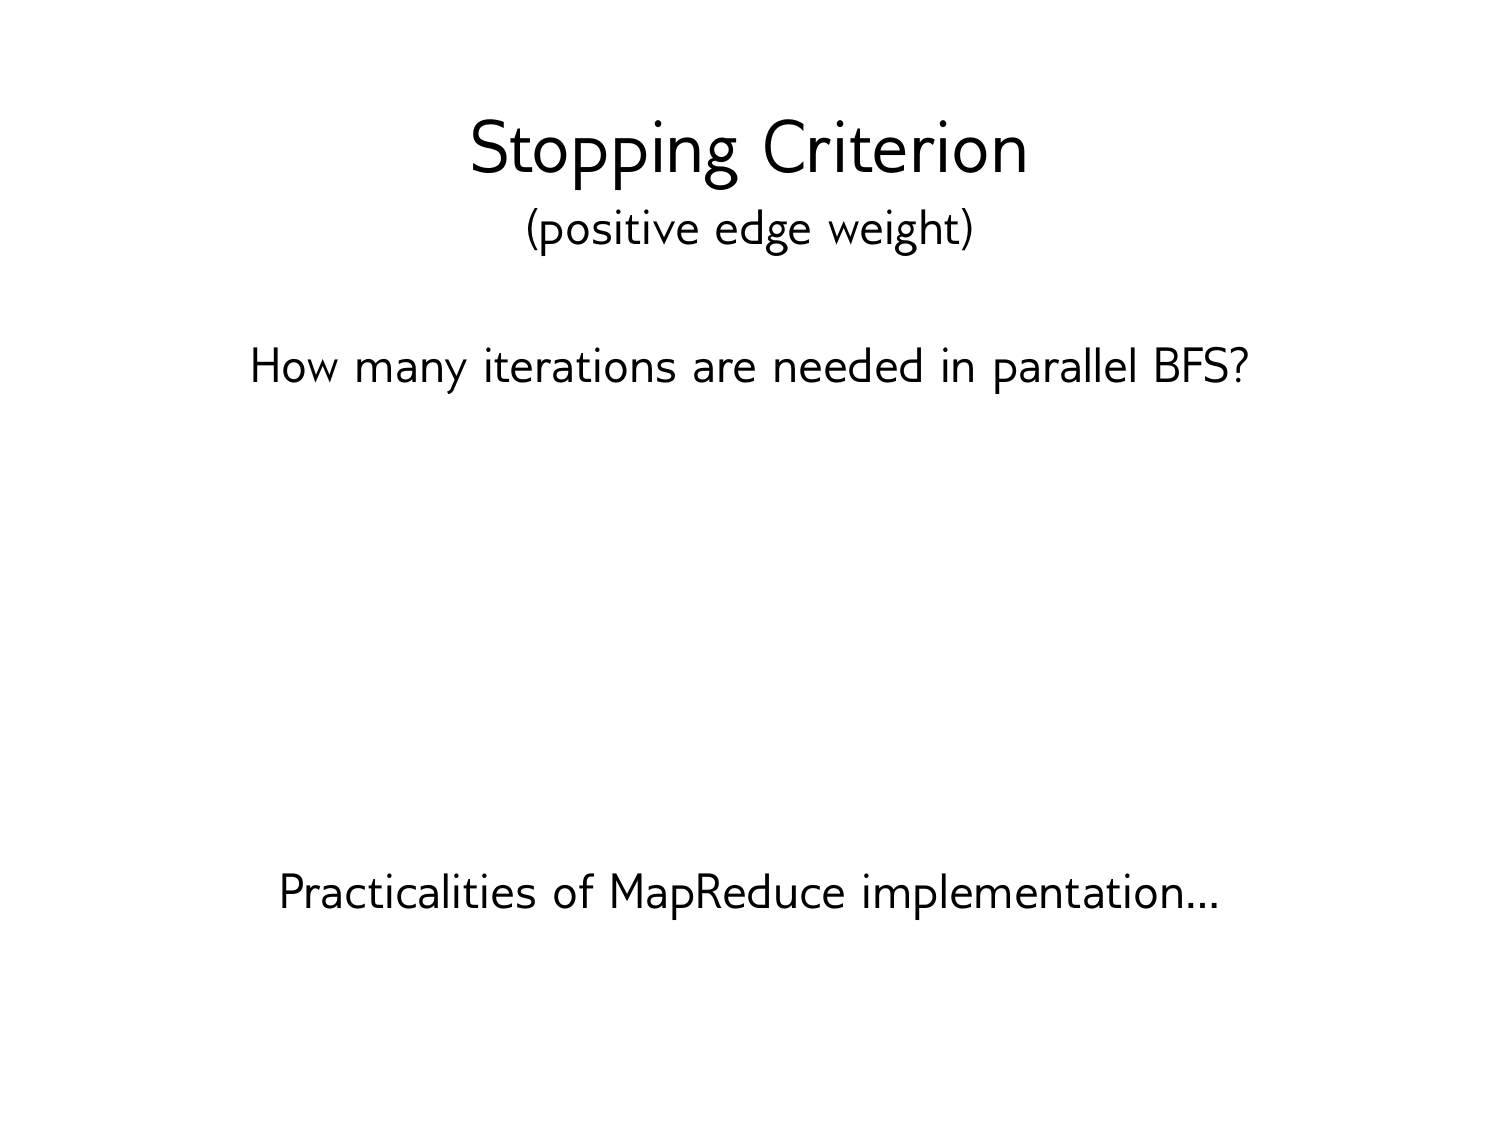

Stopping Criterion
(positive edge weight)
How many iterations are needed in parallel BFS?
Practicalities of MapReduce implementation…